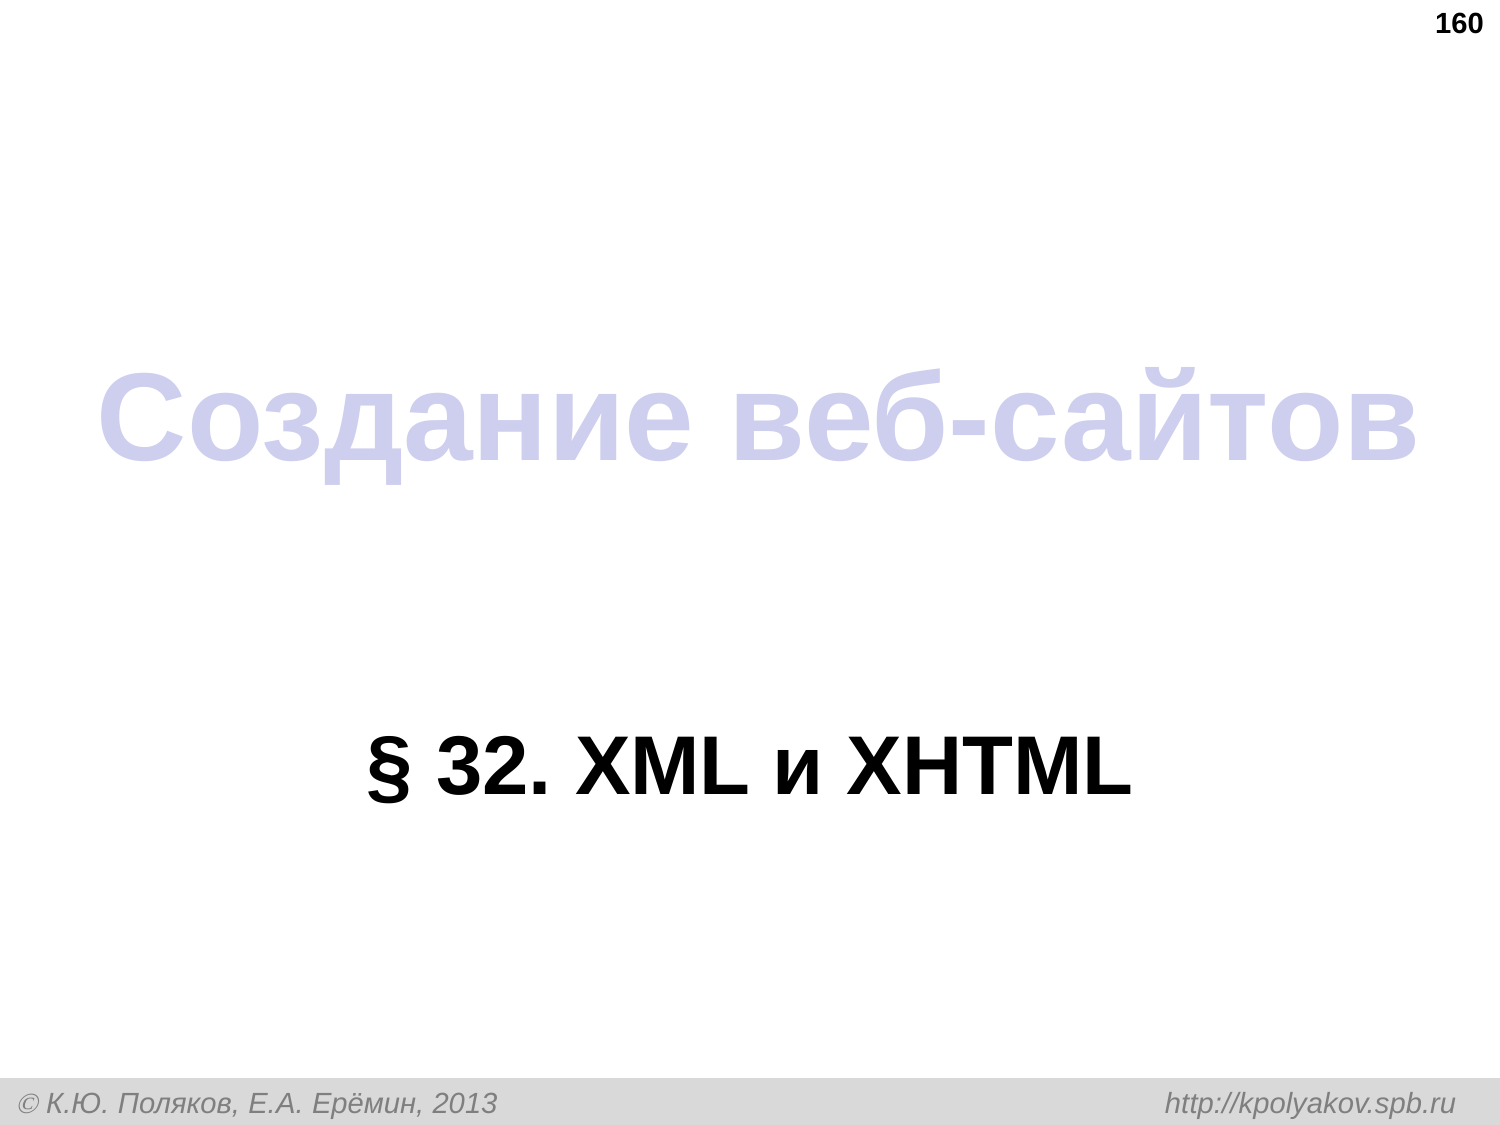

160
# Создание веб-сайтов
§ 32. XML и XHTML